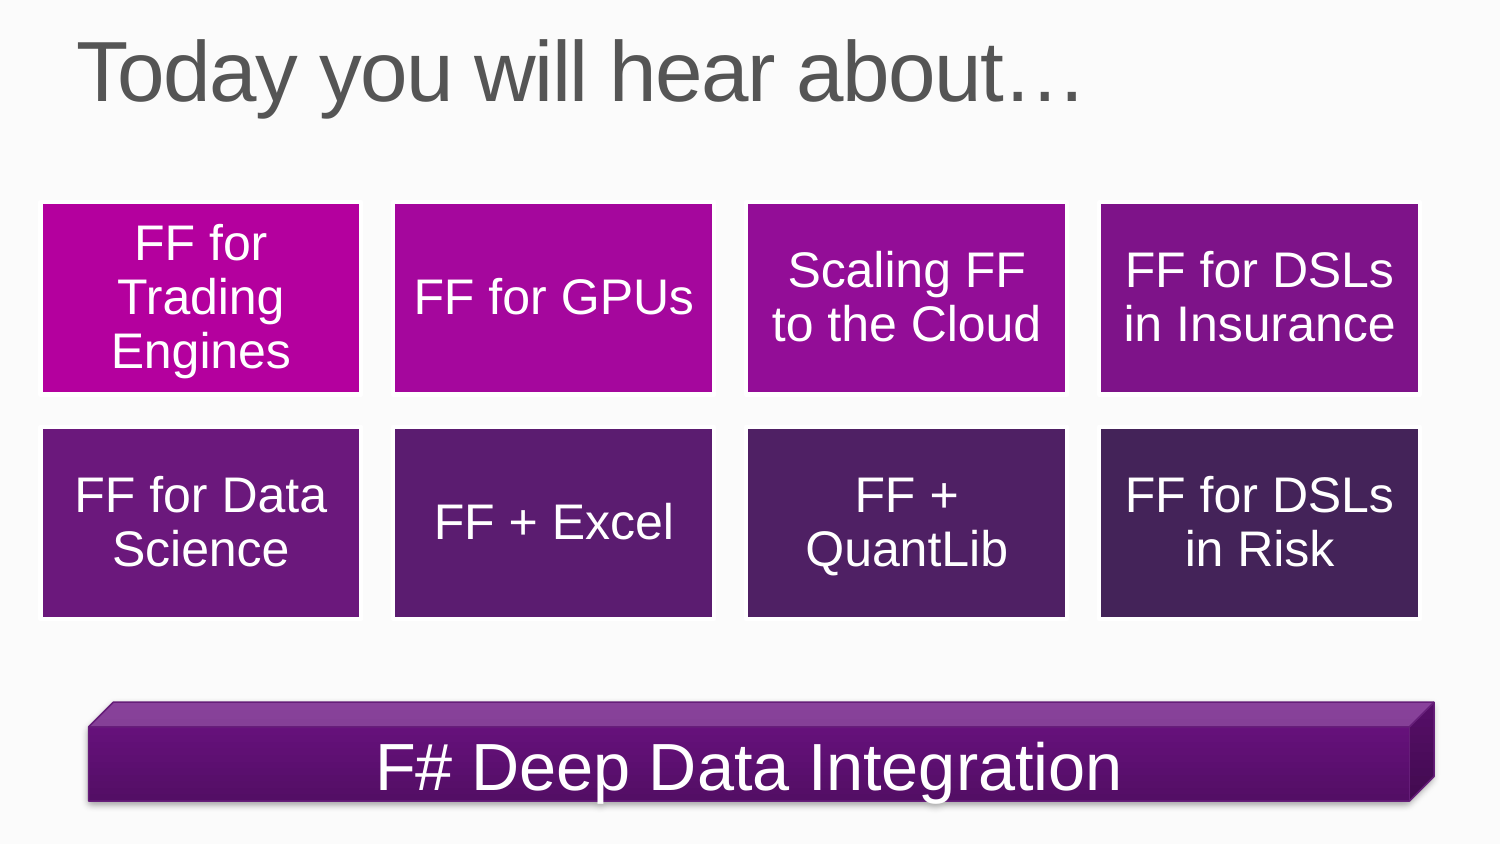

# Today you will hear about…
FF for Trading Engines
FF for GPUs
Scaling FF to the Cloud
FF for DSLs in Insurance
FF for Data Science
FF + Excel
FF + QuantLib
FF for DSLs in Risk
F# Deep Data Integration